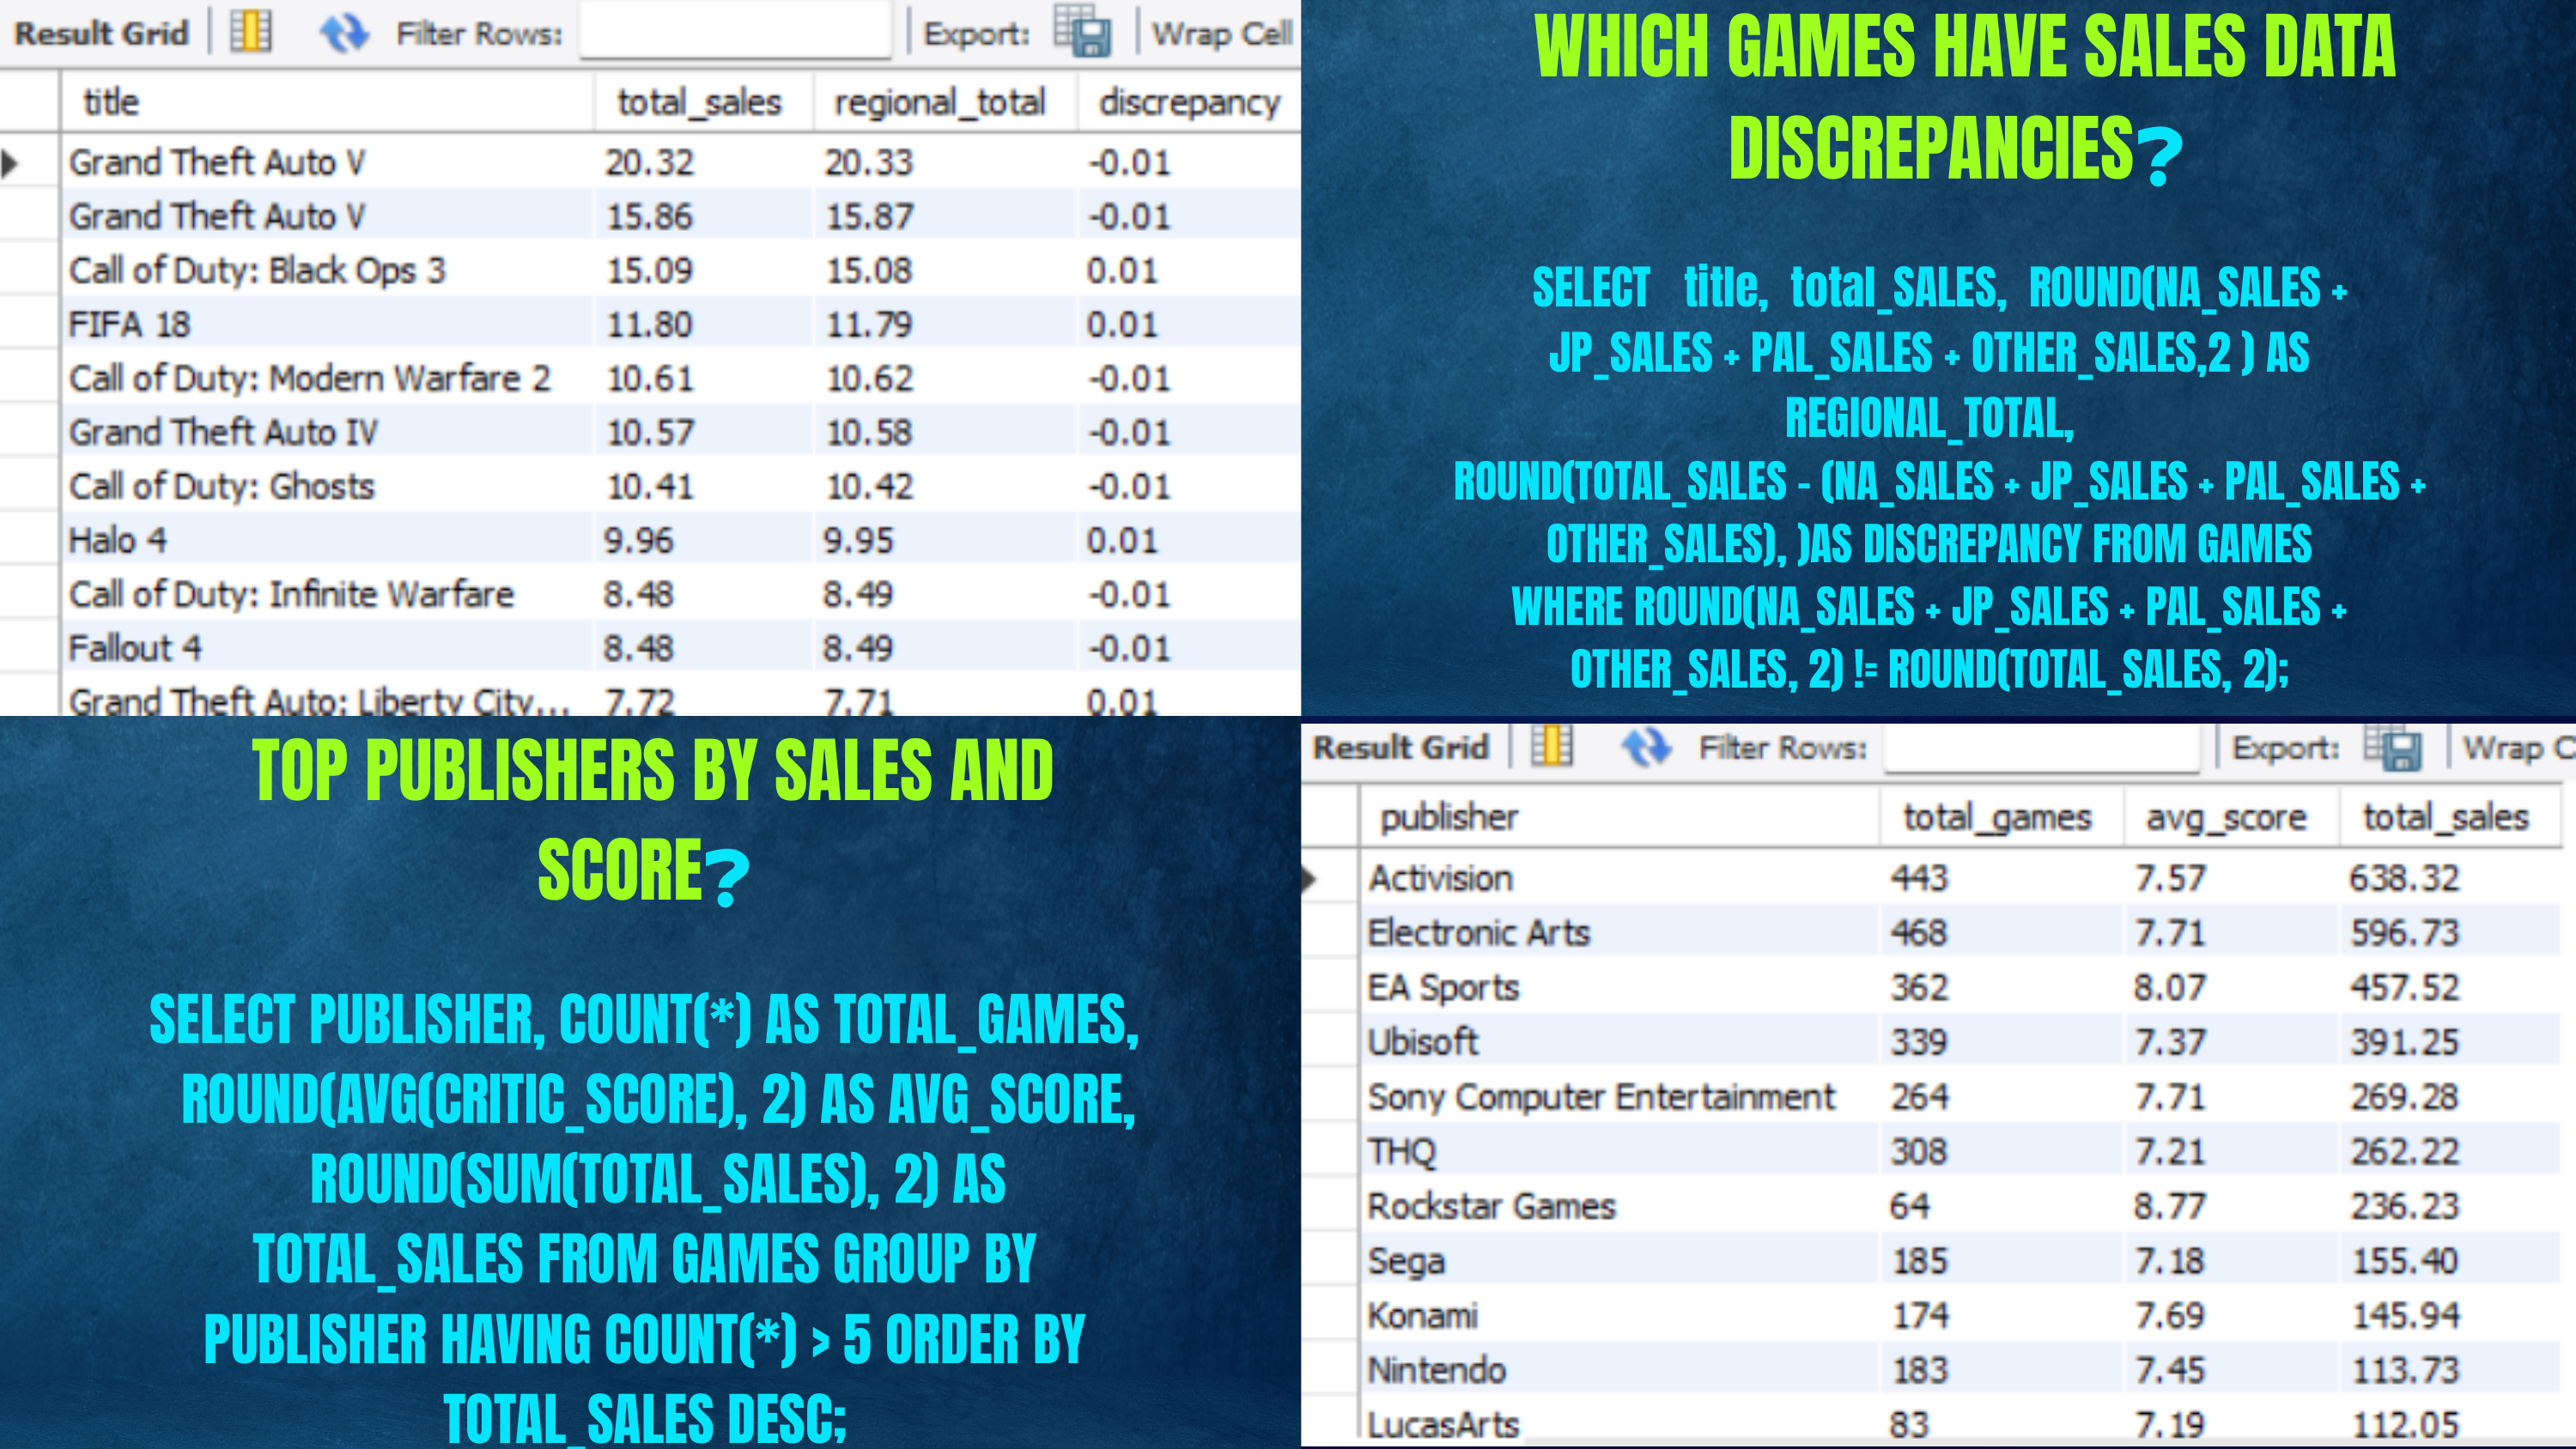

WHICH GAMES HAVE SALES DATA DISCREPANCIES❓
  SELECT   title,  total_SALES,  ROUND(NA_SALES + JP_SALES + PAL_SALES + OTHER_SALES,2 ) AS REGIONAL_TOTAL,
  ROUND(TOTAL_SALES - (NA_SALES + JP_SALES + PAL_SALES + OTHER_SALES), )AS DISCREPANCY FROM GAMES
WHERE ROUND(NA_SALES + JP_SALES + PAL_SALES + OTHER_SALES, 2) != ROUND(TOTAL_SALES, 2);
 TOP PUBLISHERS BY SALES AND SCORE❓

SELECT PUBLISHER, COUNT(*) AS TOTAL_GAMES,
  ROUND(AVG(CRITIC_SCORE), 2) AS AVG_SCORE,
  ROUND(SUM(TOTAL_SALES), 2) AS TOTAL_SALES FROM GAMES GROUP BY PUBLISHER HAVING COUNT(*) > 5 ORDER BY TOTAL_SALES DESC;